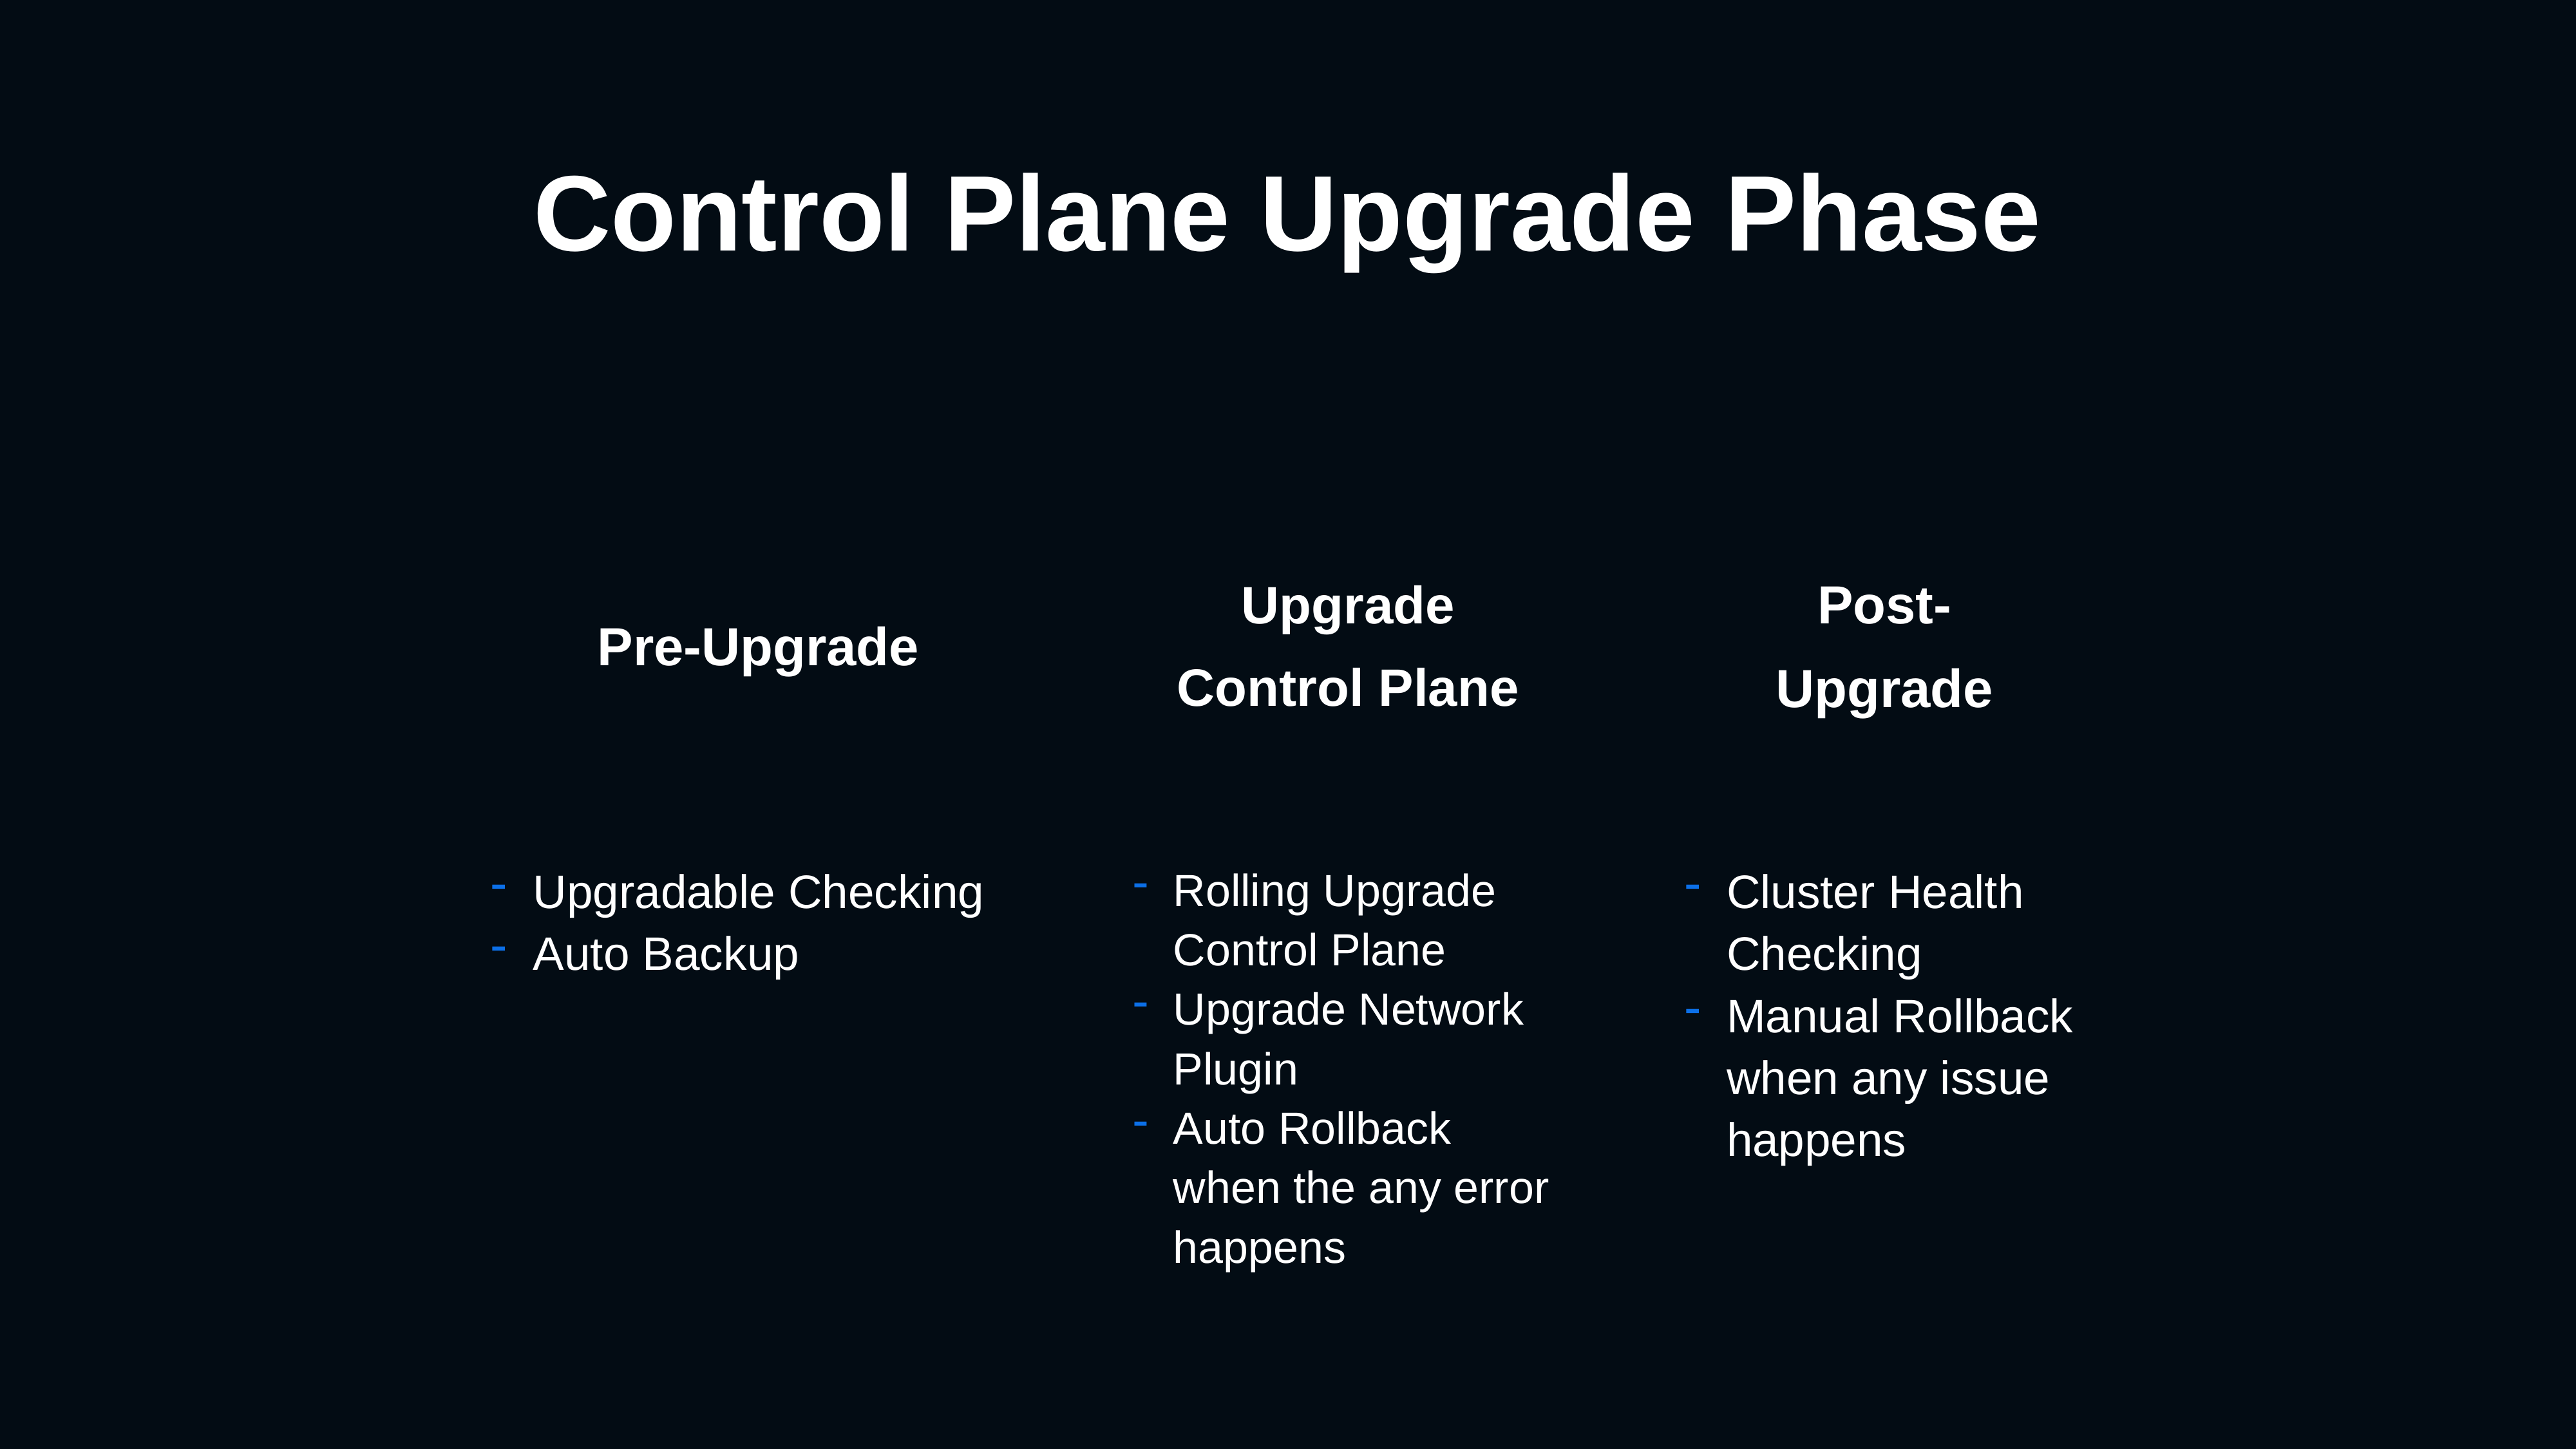

Control Plane Upgrade Phase

Pre-Upgrade
Upgrade Control Plane
Post-Upgrade
Upgradable Checking
Auto Backup
Rolling Upgrade Control Plane
Upgrade Network Plugin
Auto Rollback when the any error happens
Cluster Health Checking
Manual Rollback when any issue happens